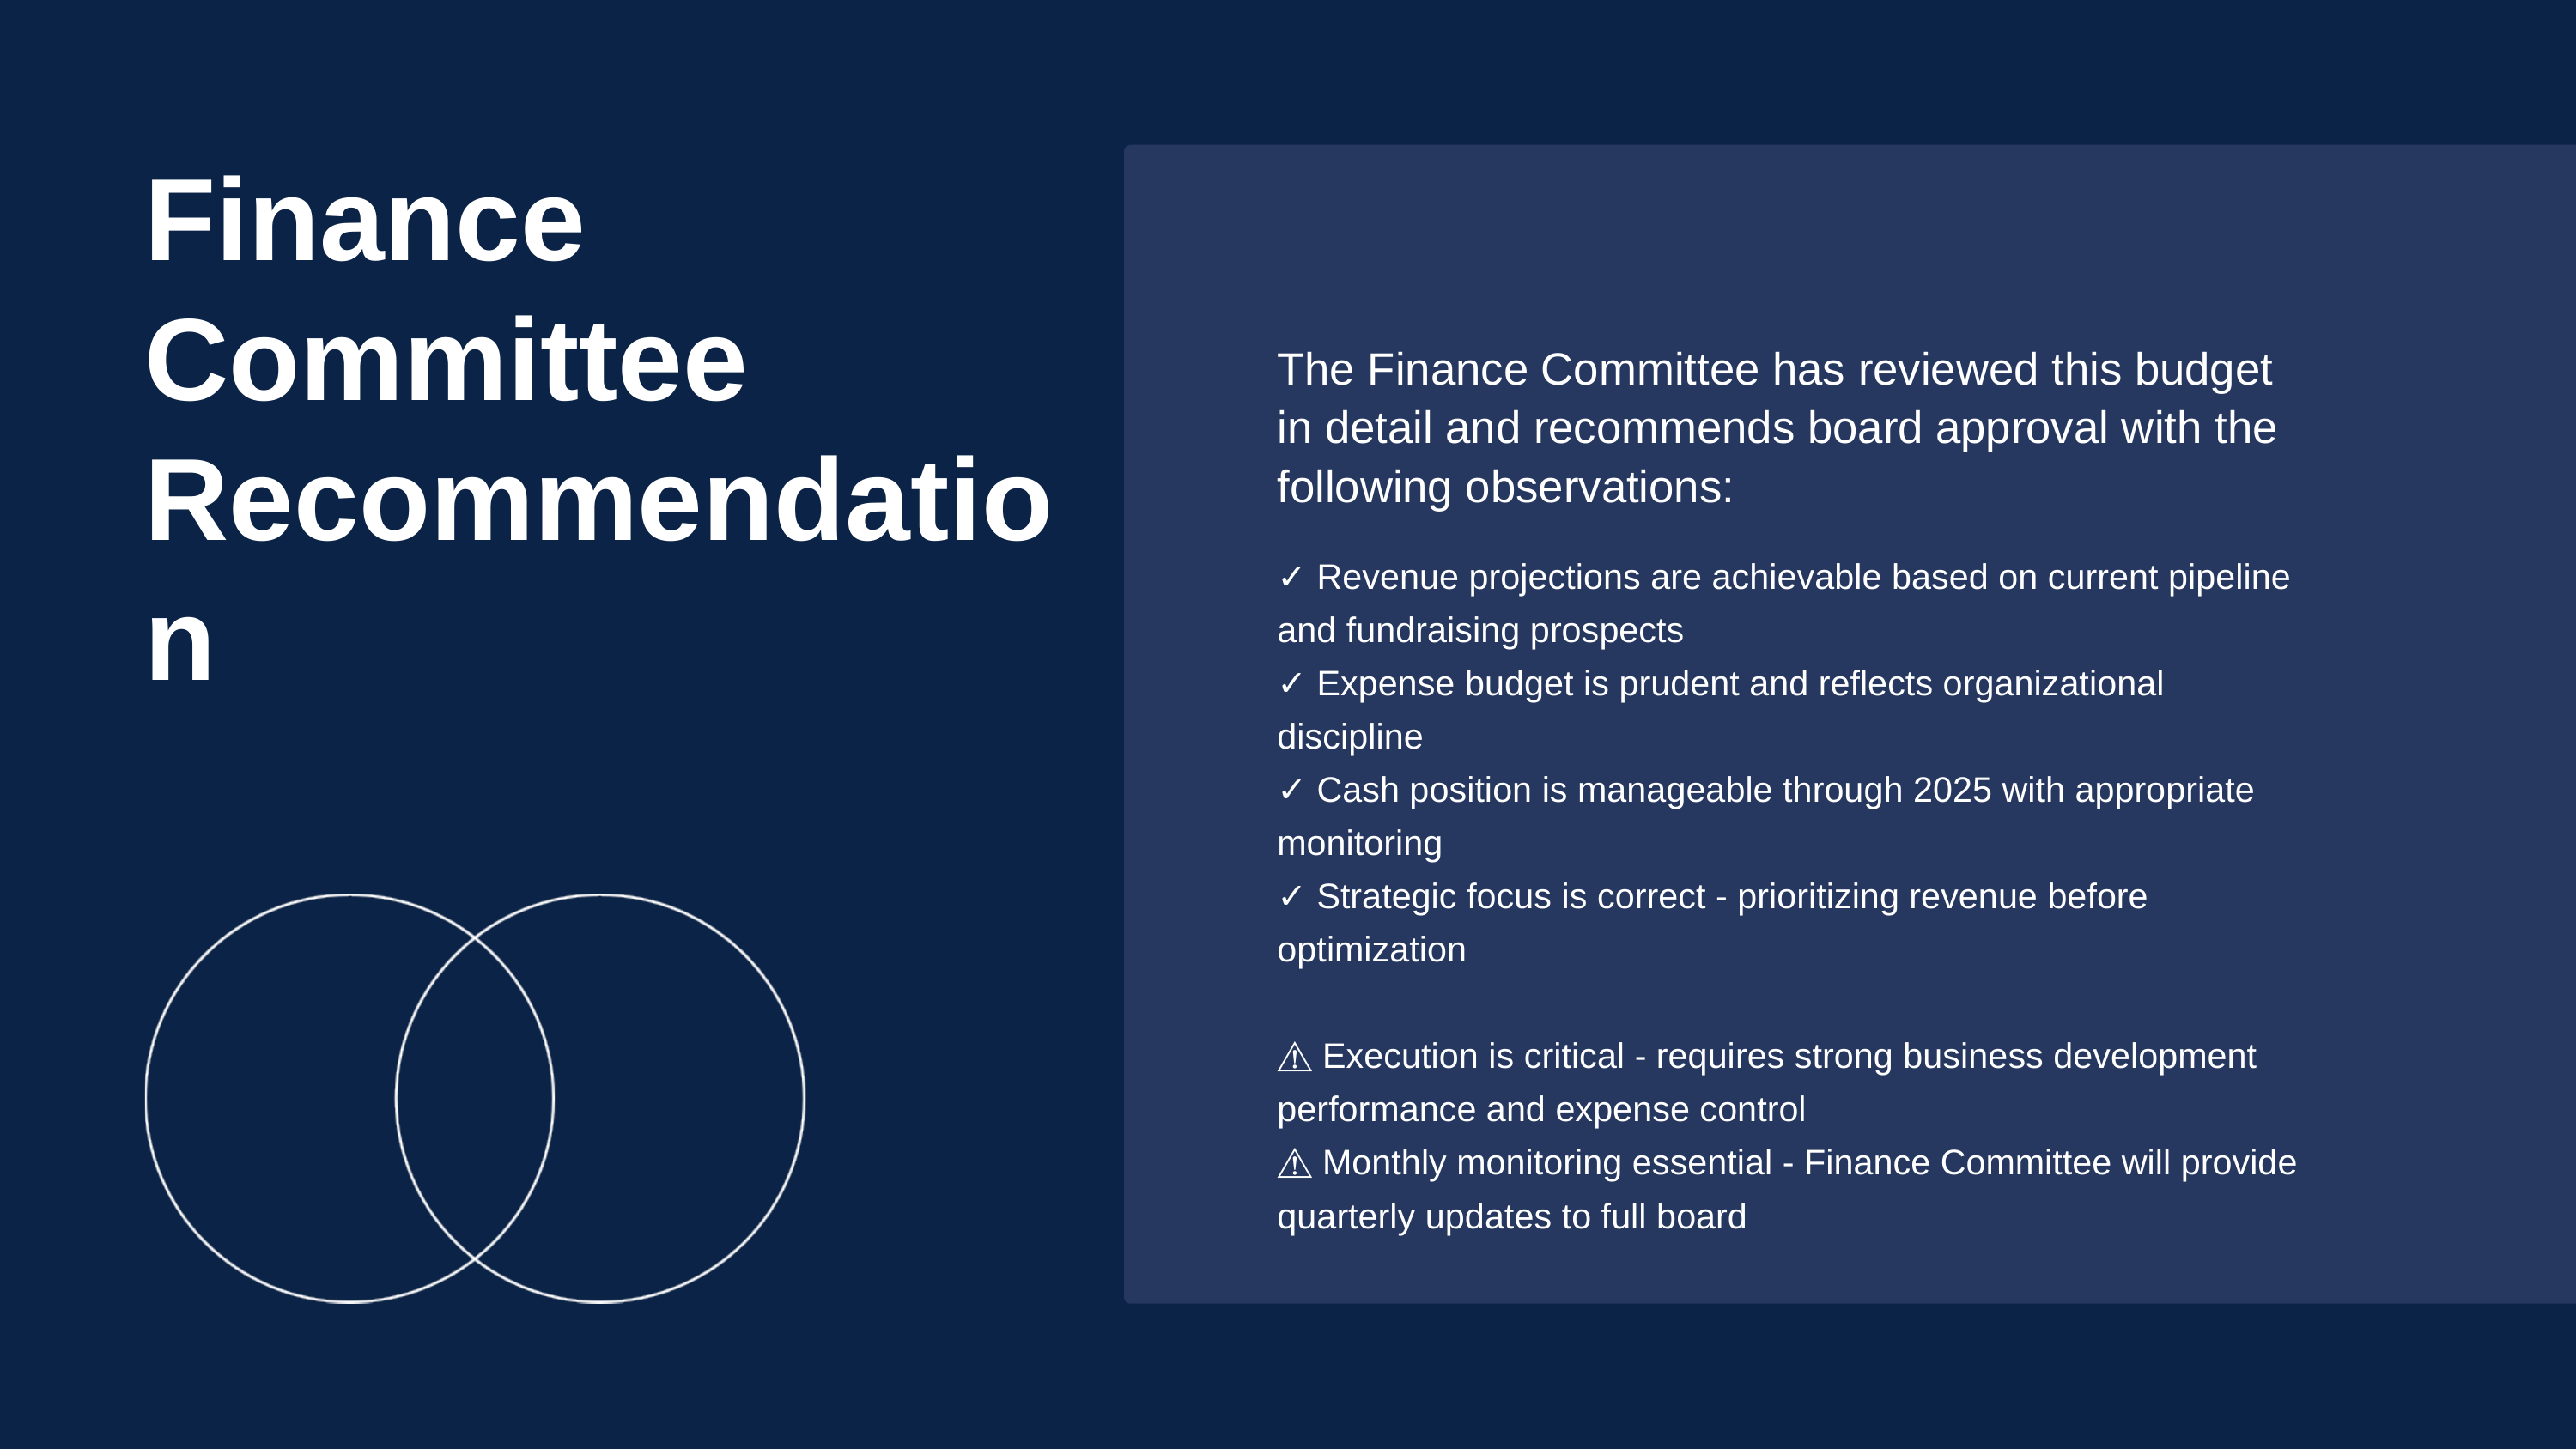

Finance Committee Recommendation

The Finance Committee has reviewed this budget in detail and recommends board approval with the following observations:
✓ Revenue projections are achievable based on current pipeline and fundraising prospects
✓ Expense budget is prudent and reflects organizational discipline
✓ Cash position is manageable through 2025 with appropriate monitoring
✓ Strategic focus is correct - prioritizing revenue before optimization

⚠ Execution is critical - requires strong business development performance and expense control
⚠ Monthly monitoring essential - Finance Committee will provide quarterly updates to full board